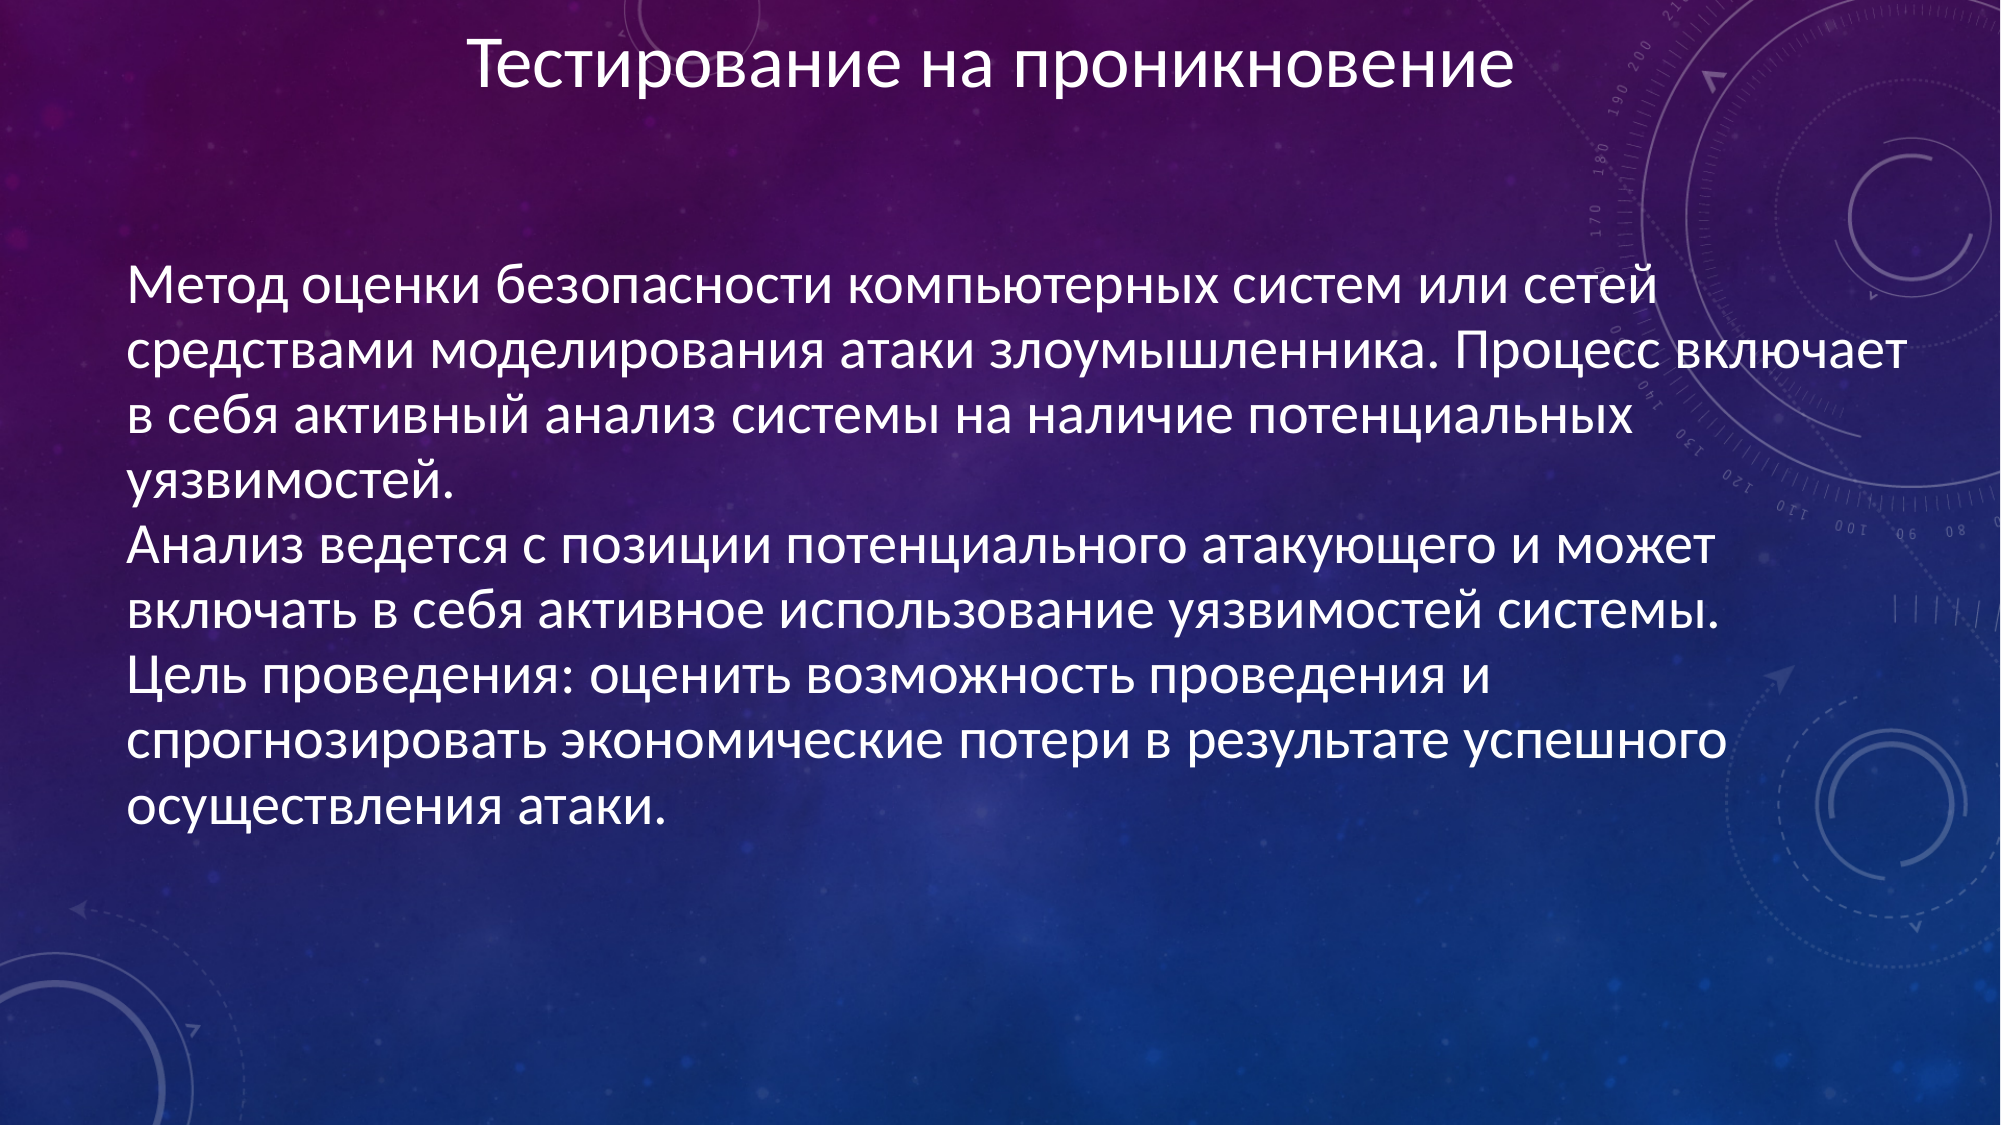

Тестирование на проникновение

Метод оценки безопасности компьютерных систем или сетей средствами моделирования атаки злоумышленника. Процесс включает в себя активный анализ системы на наличие потенциальных уязвимостей.
Анализ ведется с позиции потенциального атакующего и может включать в себя активное использование уязвимостей системы.
Цель проведения: оценить возможность проведения и спрогнозировать экономические потери в результате успешного осуществления атаки.